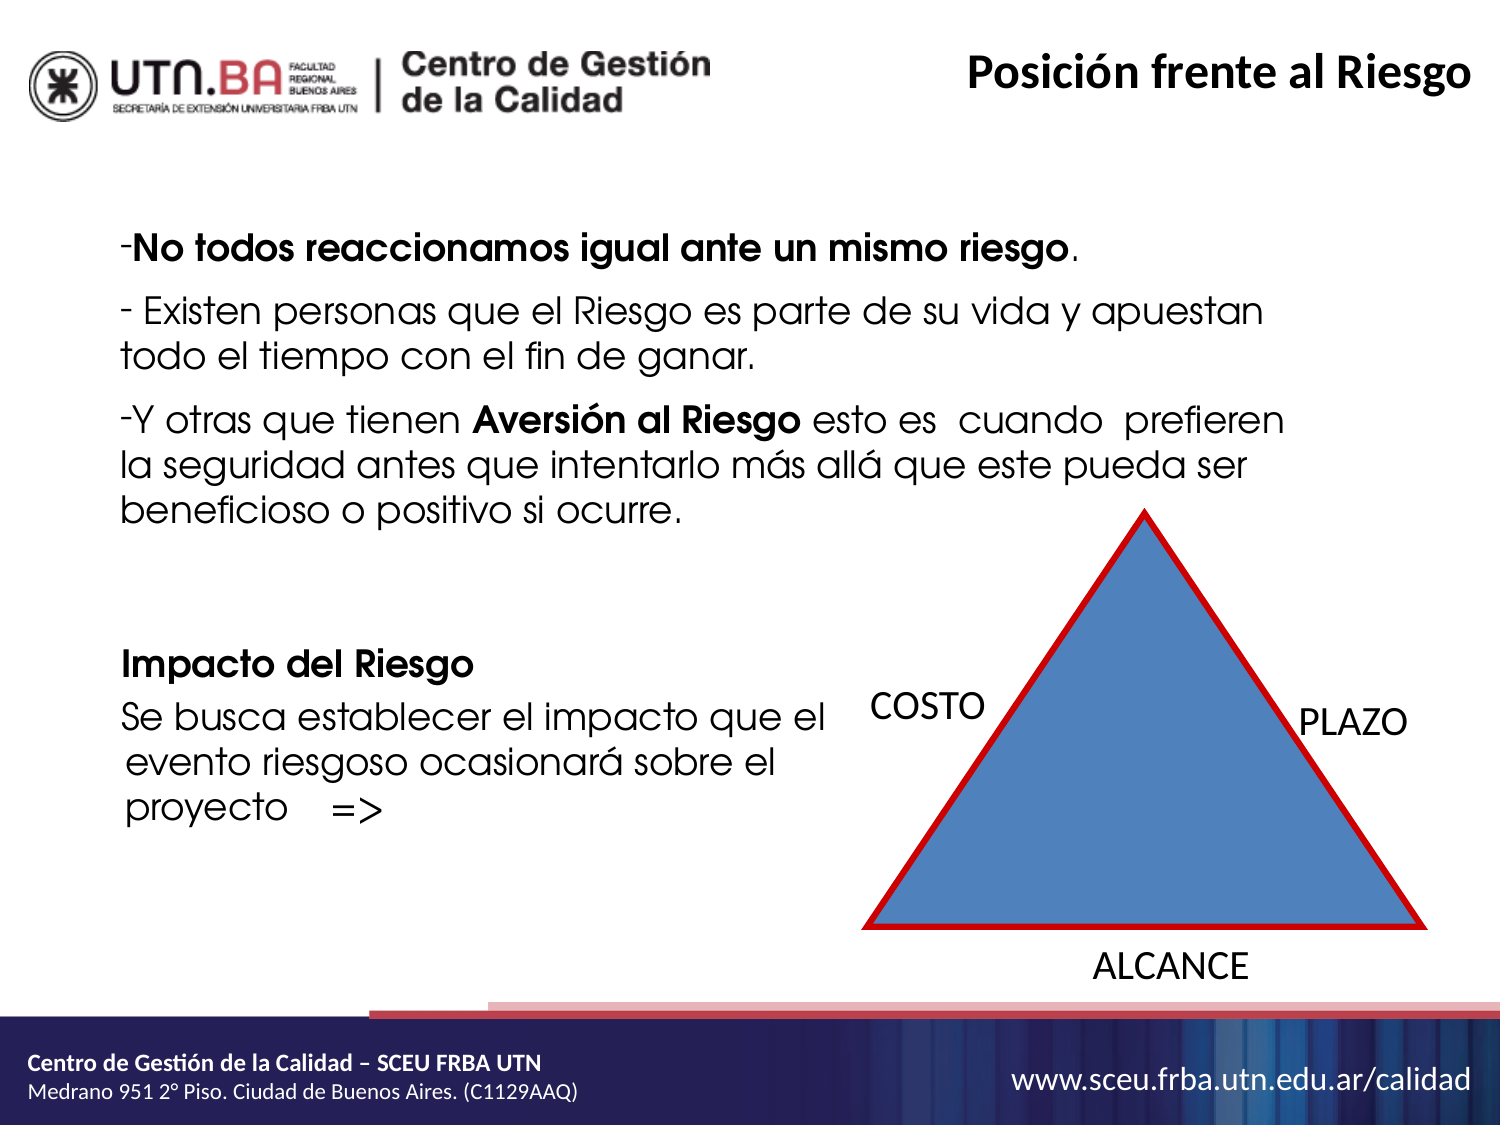

Posición frente al Riesgo

No todos reaccionamos igual ante un mismo riesgo.
 Existen personas que el Riesgo es parte de su vida y apuestan todo el tiempo con el fin de ganar.
Y otras que tienen Aversión al Riesgo esto es  cuando  prefieren la seguridad antes que intentarlo más allá que este pueda ser beneficioso o positivo si ocurre.

   PLAZO
COSTO
 ALCANCE
     Impacto del Riesgo
     Se busca establecer el impacto que el evento riesgoso ocasionará sobre el proyecto    =>